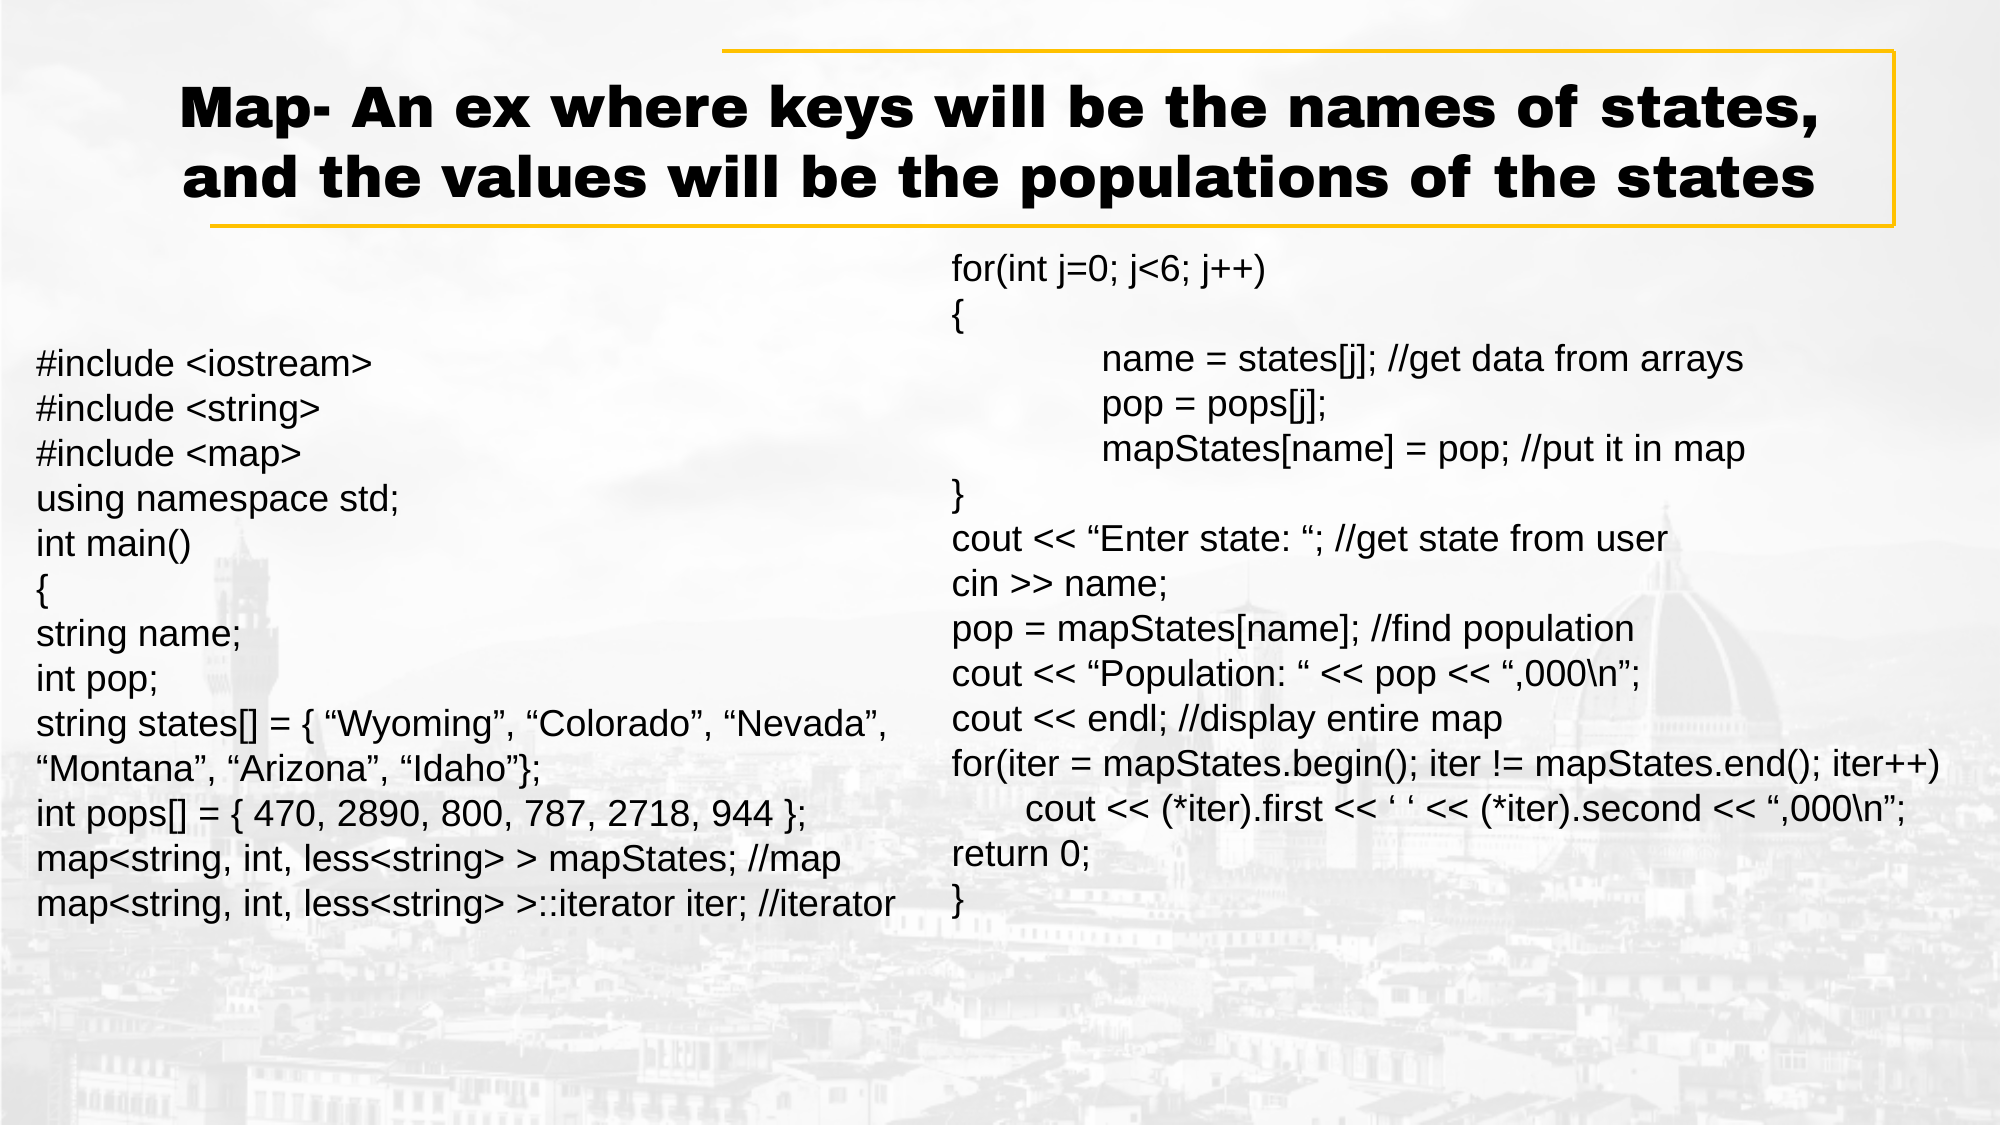

# Map- An ex where keys will be the names of states, and the values will be the populations of the states

for(int j=0; j<6; j++)
{
	name = states[j]; //get data from arrays
	pop = pops[j];
	mapStates[name] = pop; //put it in map
}
cout << “Enter state: “; //get state from user
cin >> name;
pop = mapStates[name]; //find population
cout << “Population: “ << pop << “,000\n”;
cout << endl; //display entire map
for(iter = mapStates.begin(); iter != mapStates.end(); iter++)
       cout << (*iter).first << ‘ ‘ << (*iter).second << “,000\n”;
return 0;
}

#include <iostream>
#include <string>
#include <map>
using namespace std;
int main()
{
string name;
int pop;
string states[] = { “Wyoming”, “Colorado”, “Nevada”,
“Montana”, “Arizona”, “Idaho”};
int pops[] = { 470, 2890, 800, 787, 2718, 944 };
map<string, int, less<string> > mapStates; //map
map<string, int, less<string> >::iterator iter; //iterator